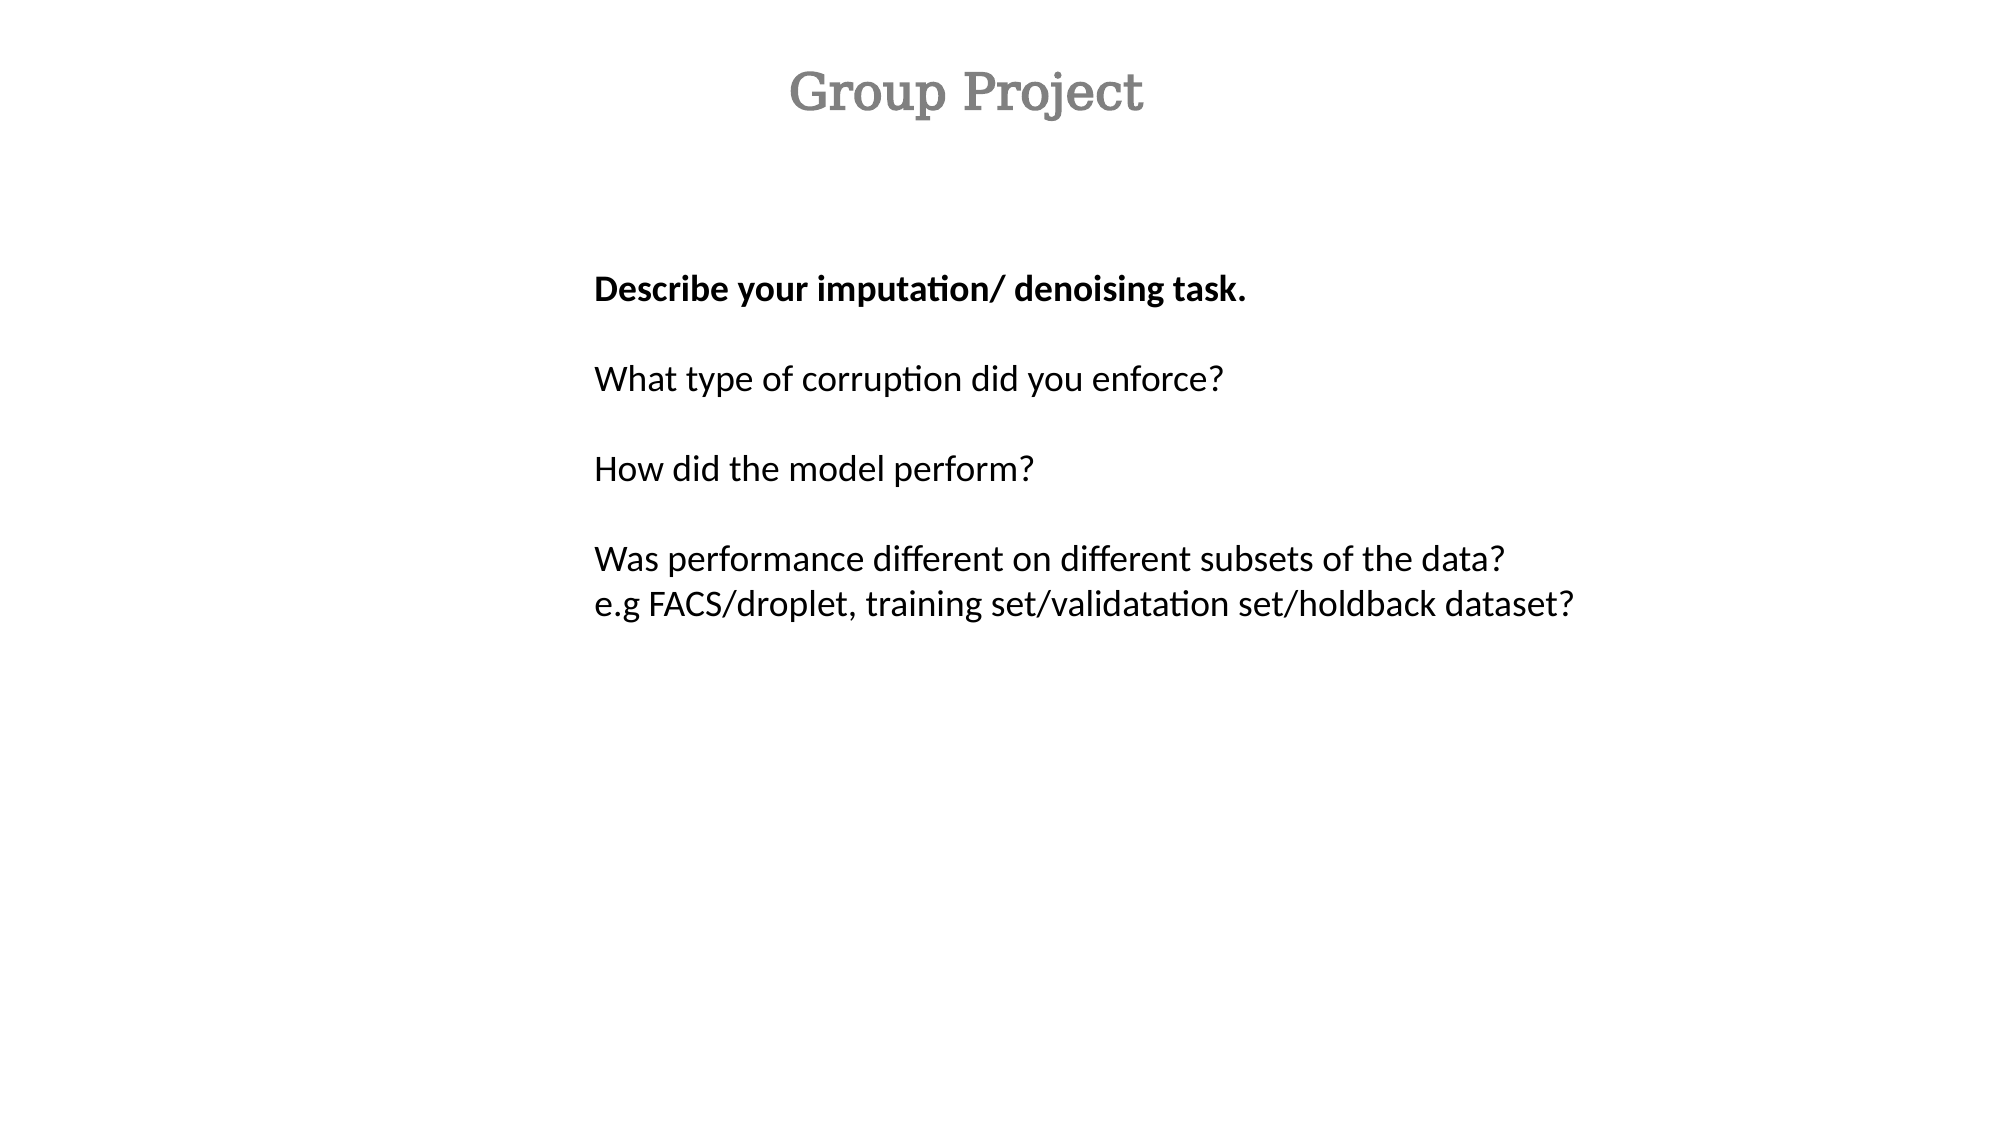

Group Project
Describe your imputation/ denoising task.

What type of corruption did you enforce?

How did the model perform?

Was performance different on different subsets of the data?
e.g FACS/droplet, training set/validatation set/holdback dataset?